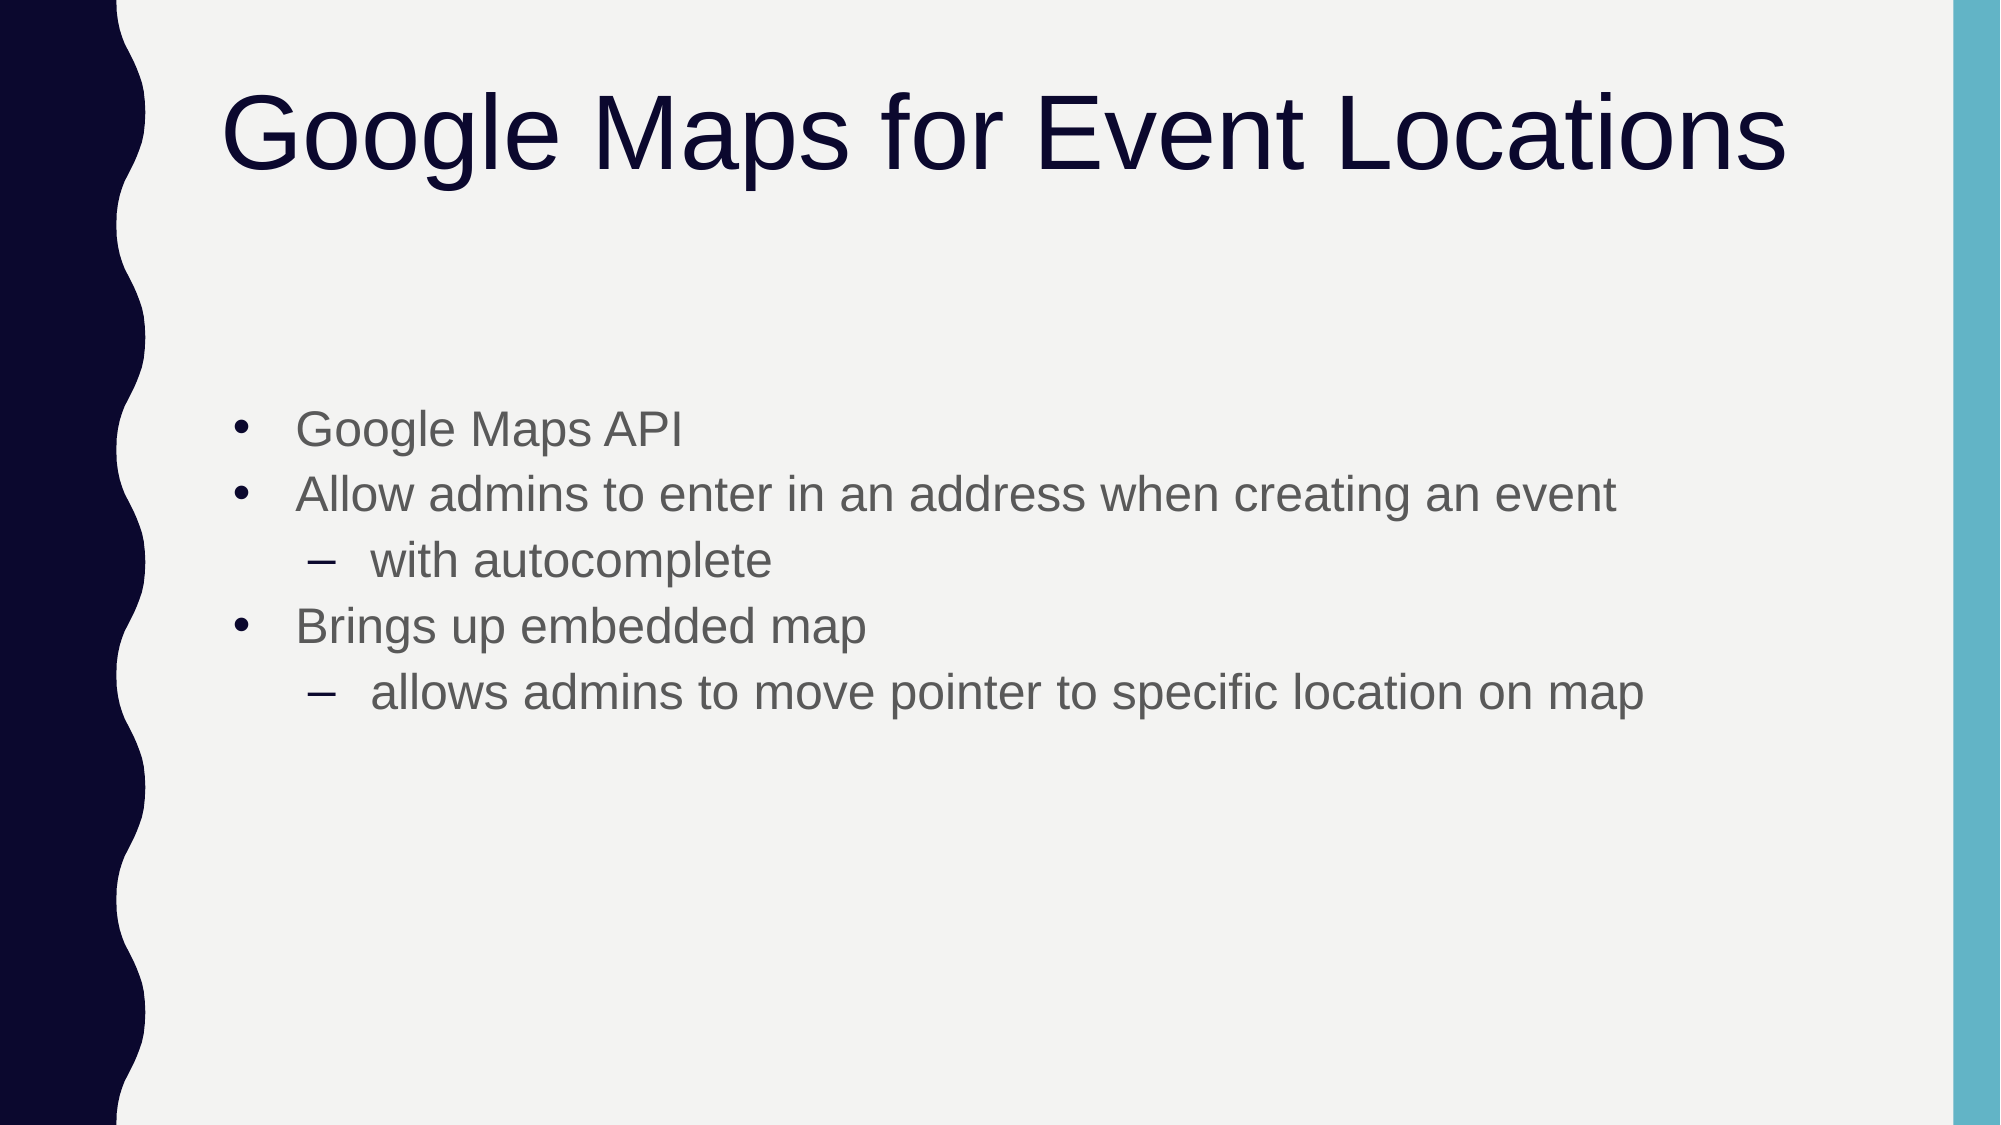

# Google Maps for Event Locations
Google Maps API
Allow admins to enter in an address when creating an event
with autocomplete
Brings up embedded map
allows admins to move pointer to specific location on map